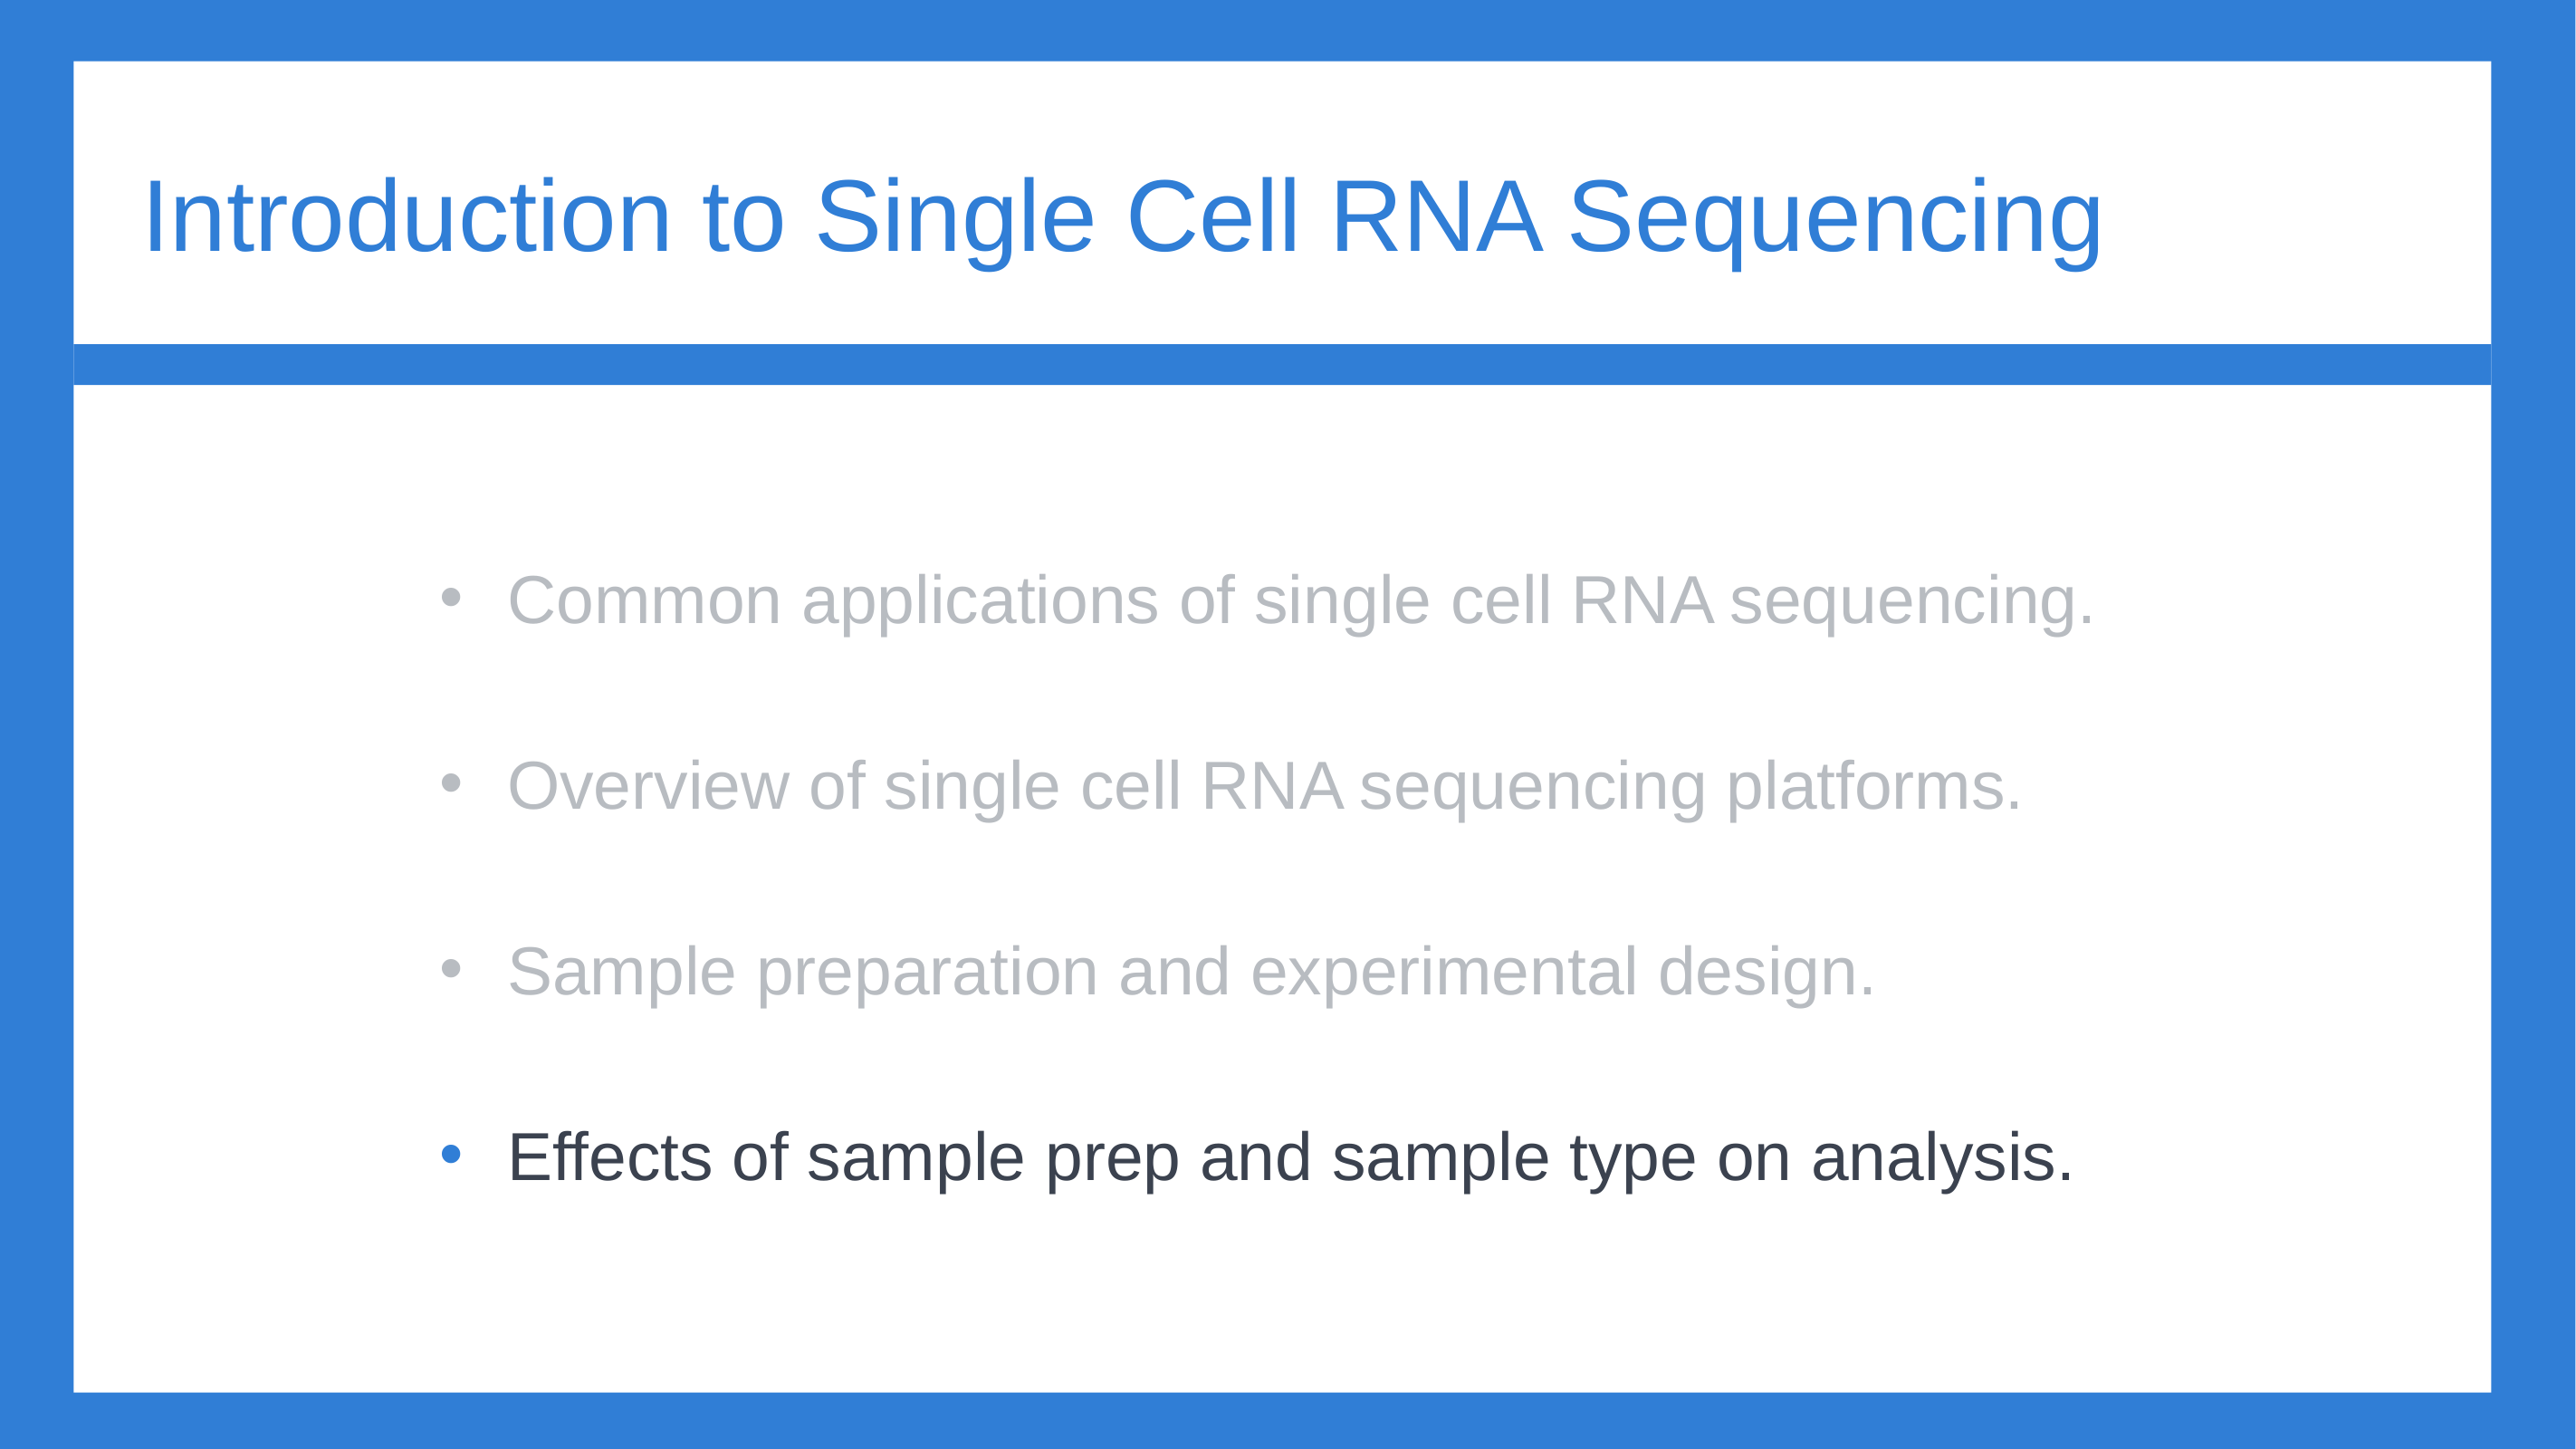

Introduction to Single Cell RNA Sequencing
Common applications of single cell RNA sequencing.
Overview of single cell RNA sequencing platforms.
Sample preparation and experimental design.
Effects of sample prep and sample type on analysis.